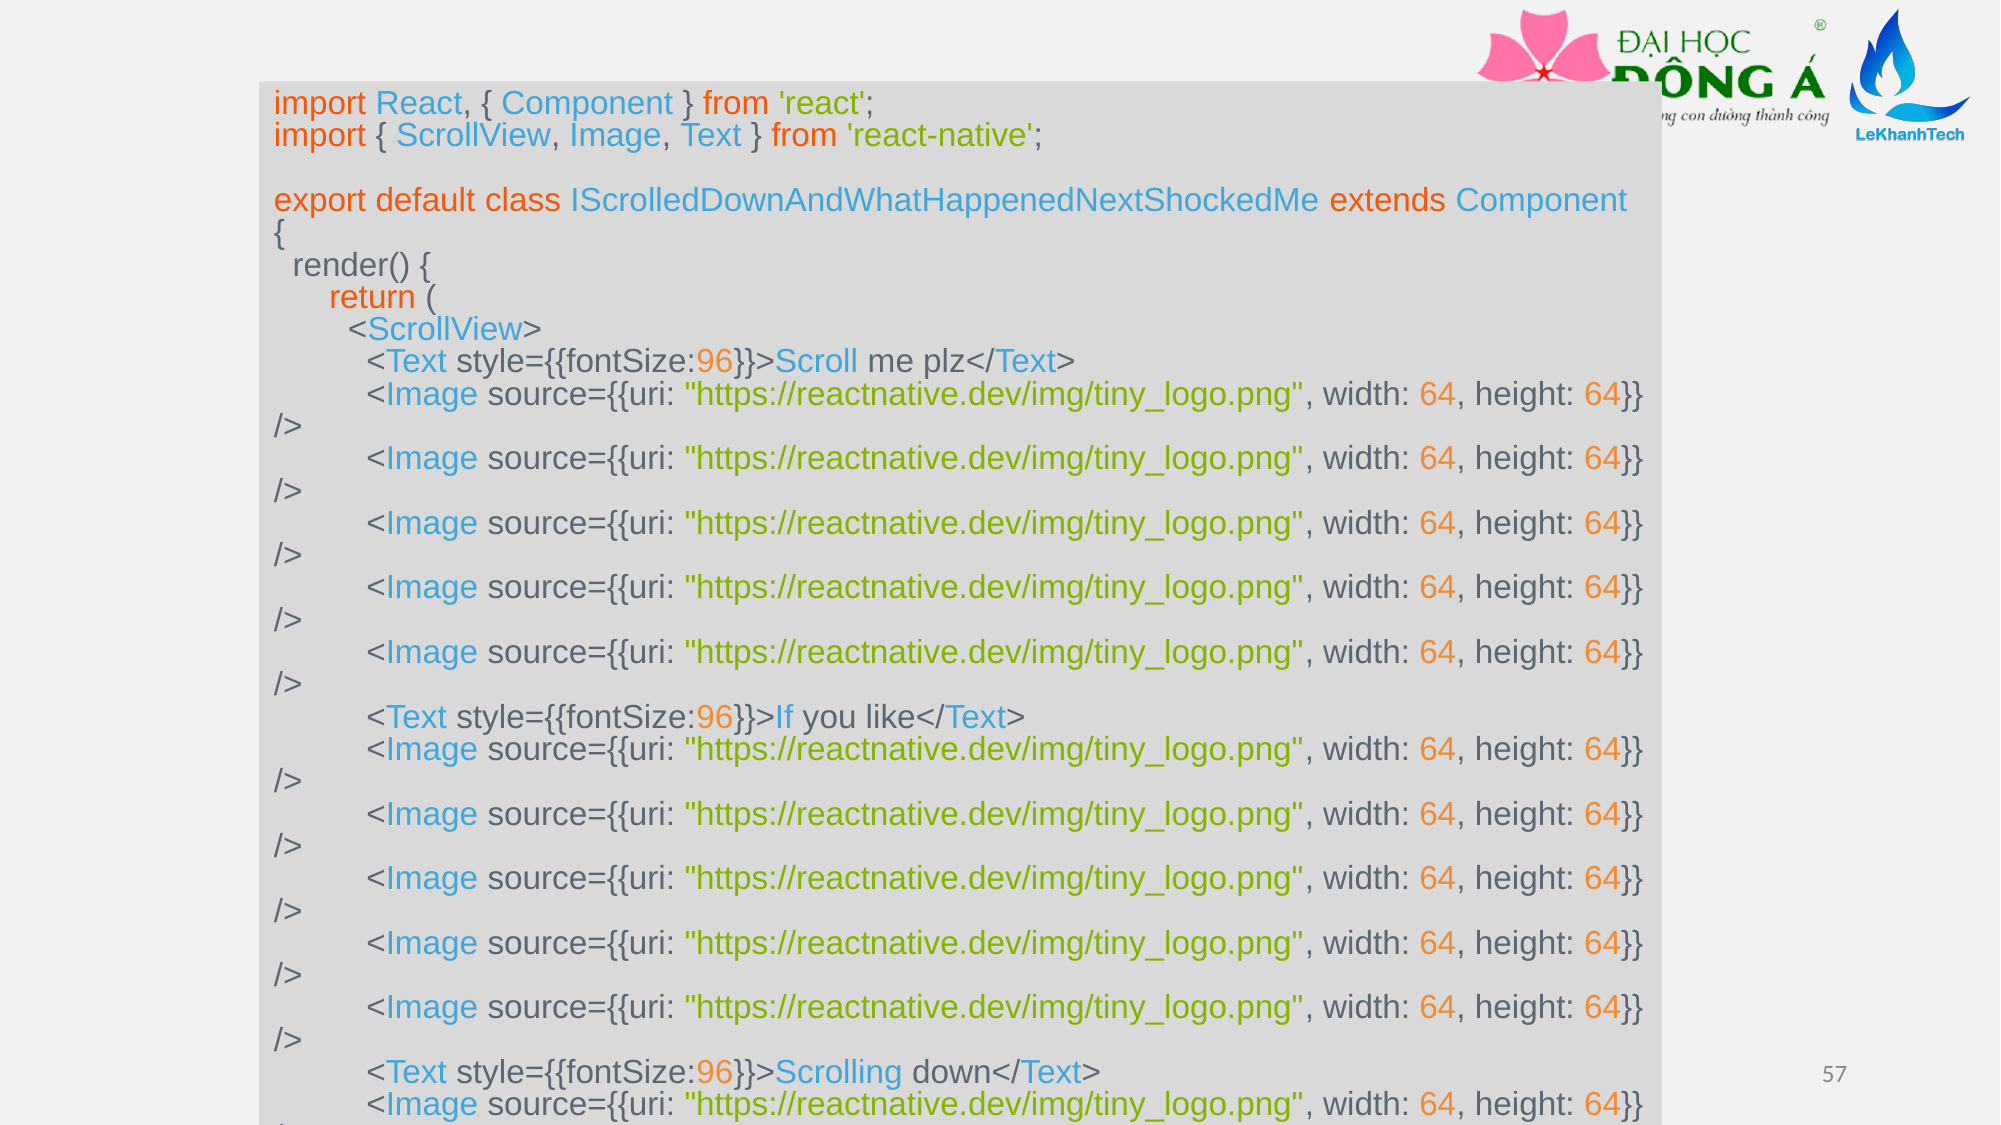

import React, { Component } from 'react';
import { ScrollView, Image, Text } from 'react-native';

export default class IScrolledDownAndWhatHappenedNextShockedMe extends Component {
  render() {
      return (
        <ScrollView>
          <Text style={{fontSize:96}}>Scroll me plz</Text>
          <Image source={{uri: "https://reactnative.dev/img/tiny_logo.png", width: 64, height: 64}} />
          <Image source={{uri: "https://reactnative.dev/img/tiny_logo.png", width: 64, height: 64}} />
          <Image source={{uri: "https://reactnative.dev/img/tiny_logo.png", width: 64, height: 64}} />
          <Image source={{uri: "https://reactnative.dev/img/tiny_logo.png", width: 64, height: 64}} />
          <Image source={{uri: "https://reactnative.dev/img/tiny_logo.png", width: 64, height: 64}} />
          <Text style={{fontSize:96}}>If you like</Text>
          <Image source={{uri: "https://reactnative.dev/img/tiny_logo.png", width: 64, height: 64}} />
          <Image source={{uri: "https://reactnative.dev/img/tiny_logo.png", width: 64, height: 64}} />
          <Image source={{uri: "https://reactnative.dev/img/tiny_logo.png", width: 64, height: 64}} />
          <Image source={{uri: "https://reactnative.dev/img/tiny_logo.png", width: 64, height: 64}} />
          <Image source={{uri: "https://reactnative.dev/img/tiny_logo.png", width: 64, height: 64}} />
          <Text style={{fontSize:96}}>Scrolling down</Text>
          <Image source={{uri: "https://reactnative.dev/img/tiny_logo.png", width: 64, height: 64}} />
          <Image source={{uri: "https://reactnative.dev/img/tiny_logo.png", width: 64, height: 64}} />
          <Image source={{uri: "https://reactnative.dev/img/tiny_logo.png", width: 64, height: 64}} />
          <Image source={{uri: "https://reactnative.dev/img/tiny_logo.png", width: 64, height: 64}} />
          <Image source={{uri: "https://reactnative.dev/img/tiny_logo.png", width: 64, height: 64}} />
          <Text style={{fontSize:96}}>What's the best</Text>
          <Image source={{uri: "https://reactnative.dev/img/tiny_logo.png", width: 64, height: 64}} />
          <Image source={{uri: "https://reactnative.dev/img/tiny_logo.png", width: 64, height: 64}} />

57